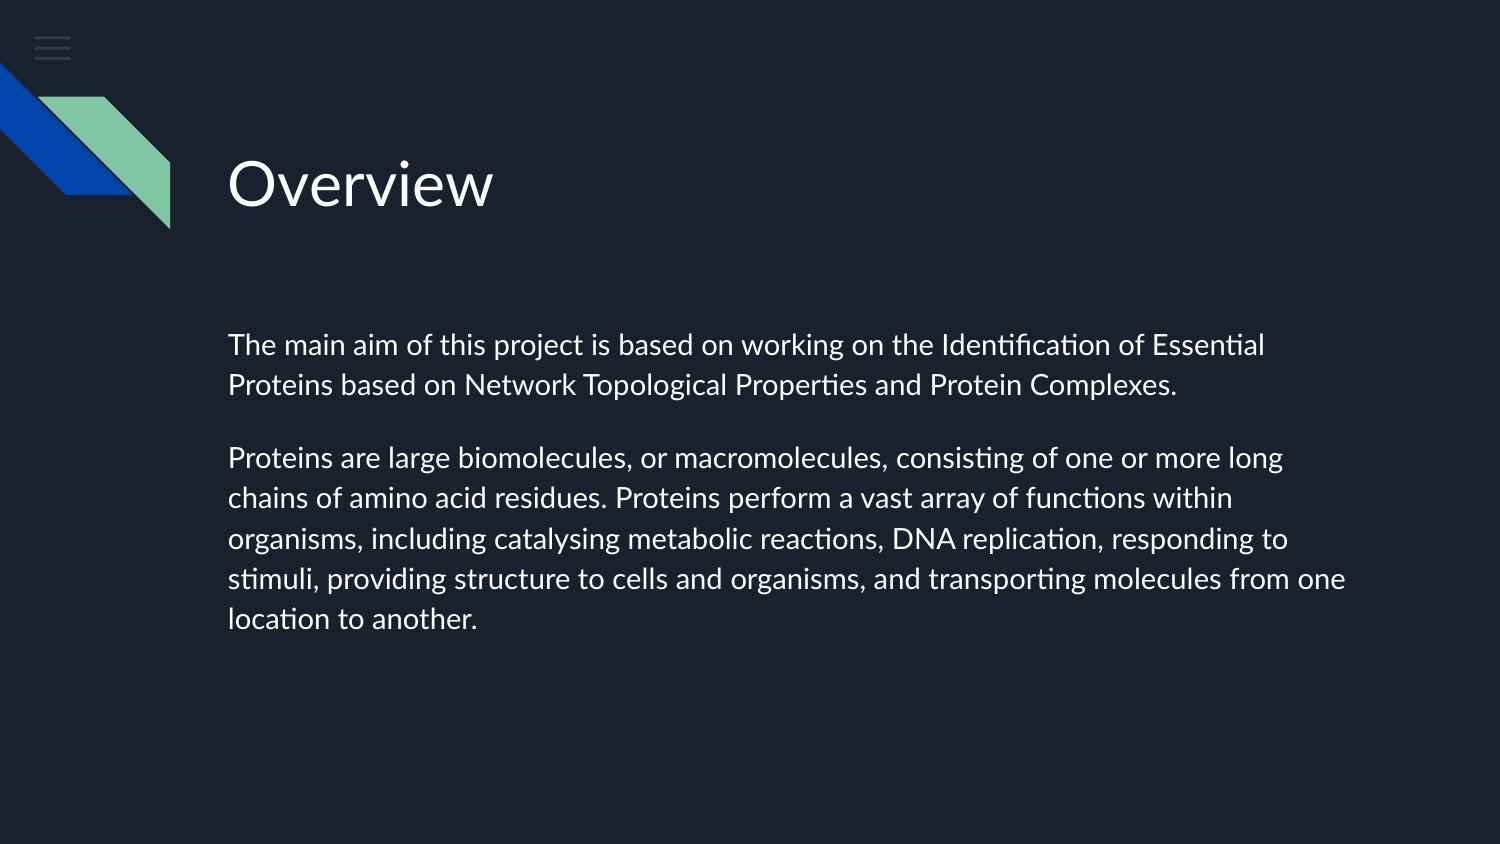

# Overview
The main aim of this project is based on working on the Identification of Essential Proteins based on Network Topological Properties and Protein Complexes.
Proteins are large biomolecules, or macromolecules, consisting of one or more long chains of amino acid residues. Proteins perform a vast array of functions within organisms, including catalysing metabolic reactions, DNA replication, responding to stimuli, providing structure to cells and organisms, and transporting molecules from one location to another.